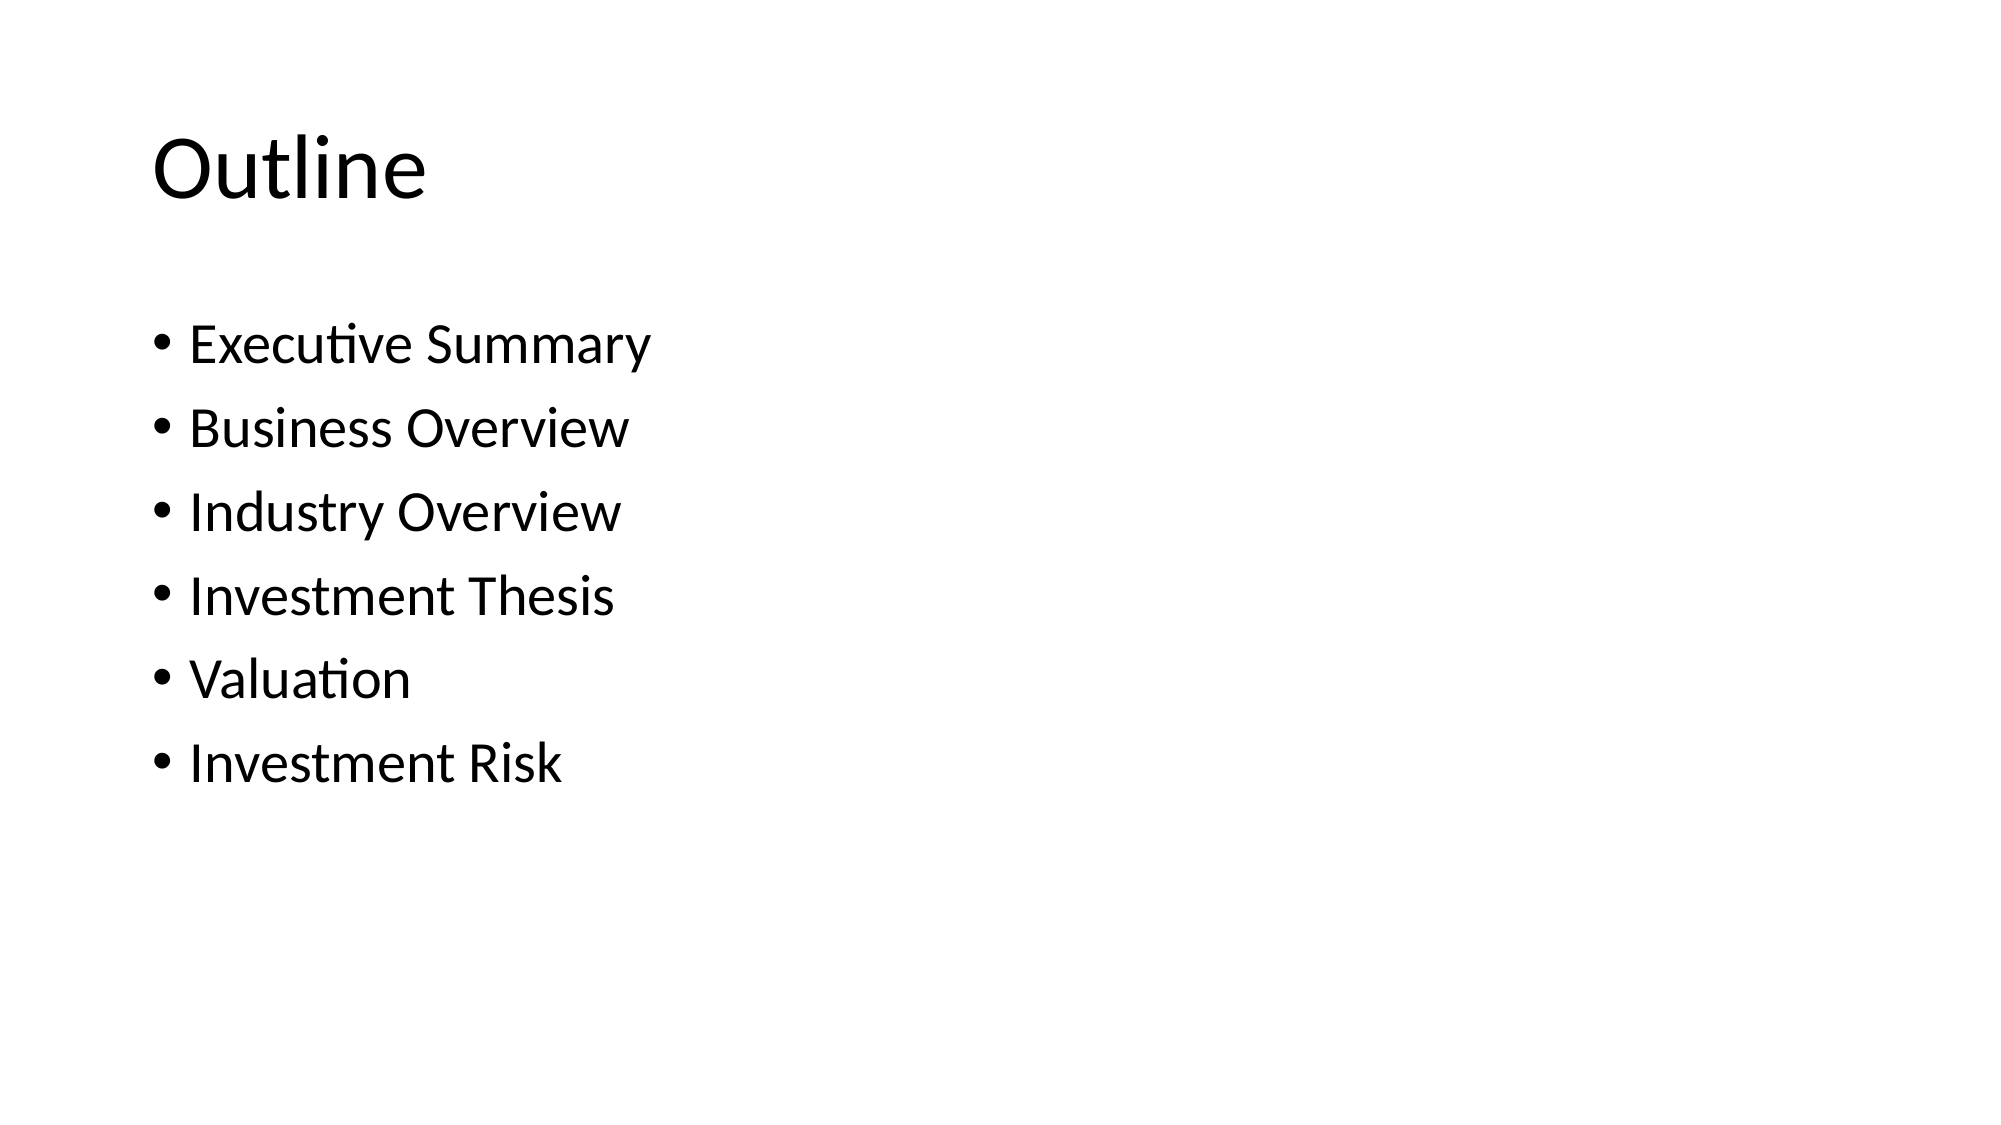

# Outline
Executive Summary
Business Overview
Industry Overview
Investment Thesis
Valuation
Investment Risk